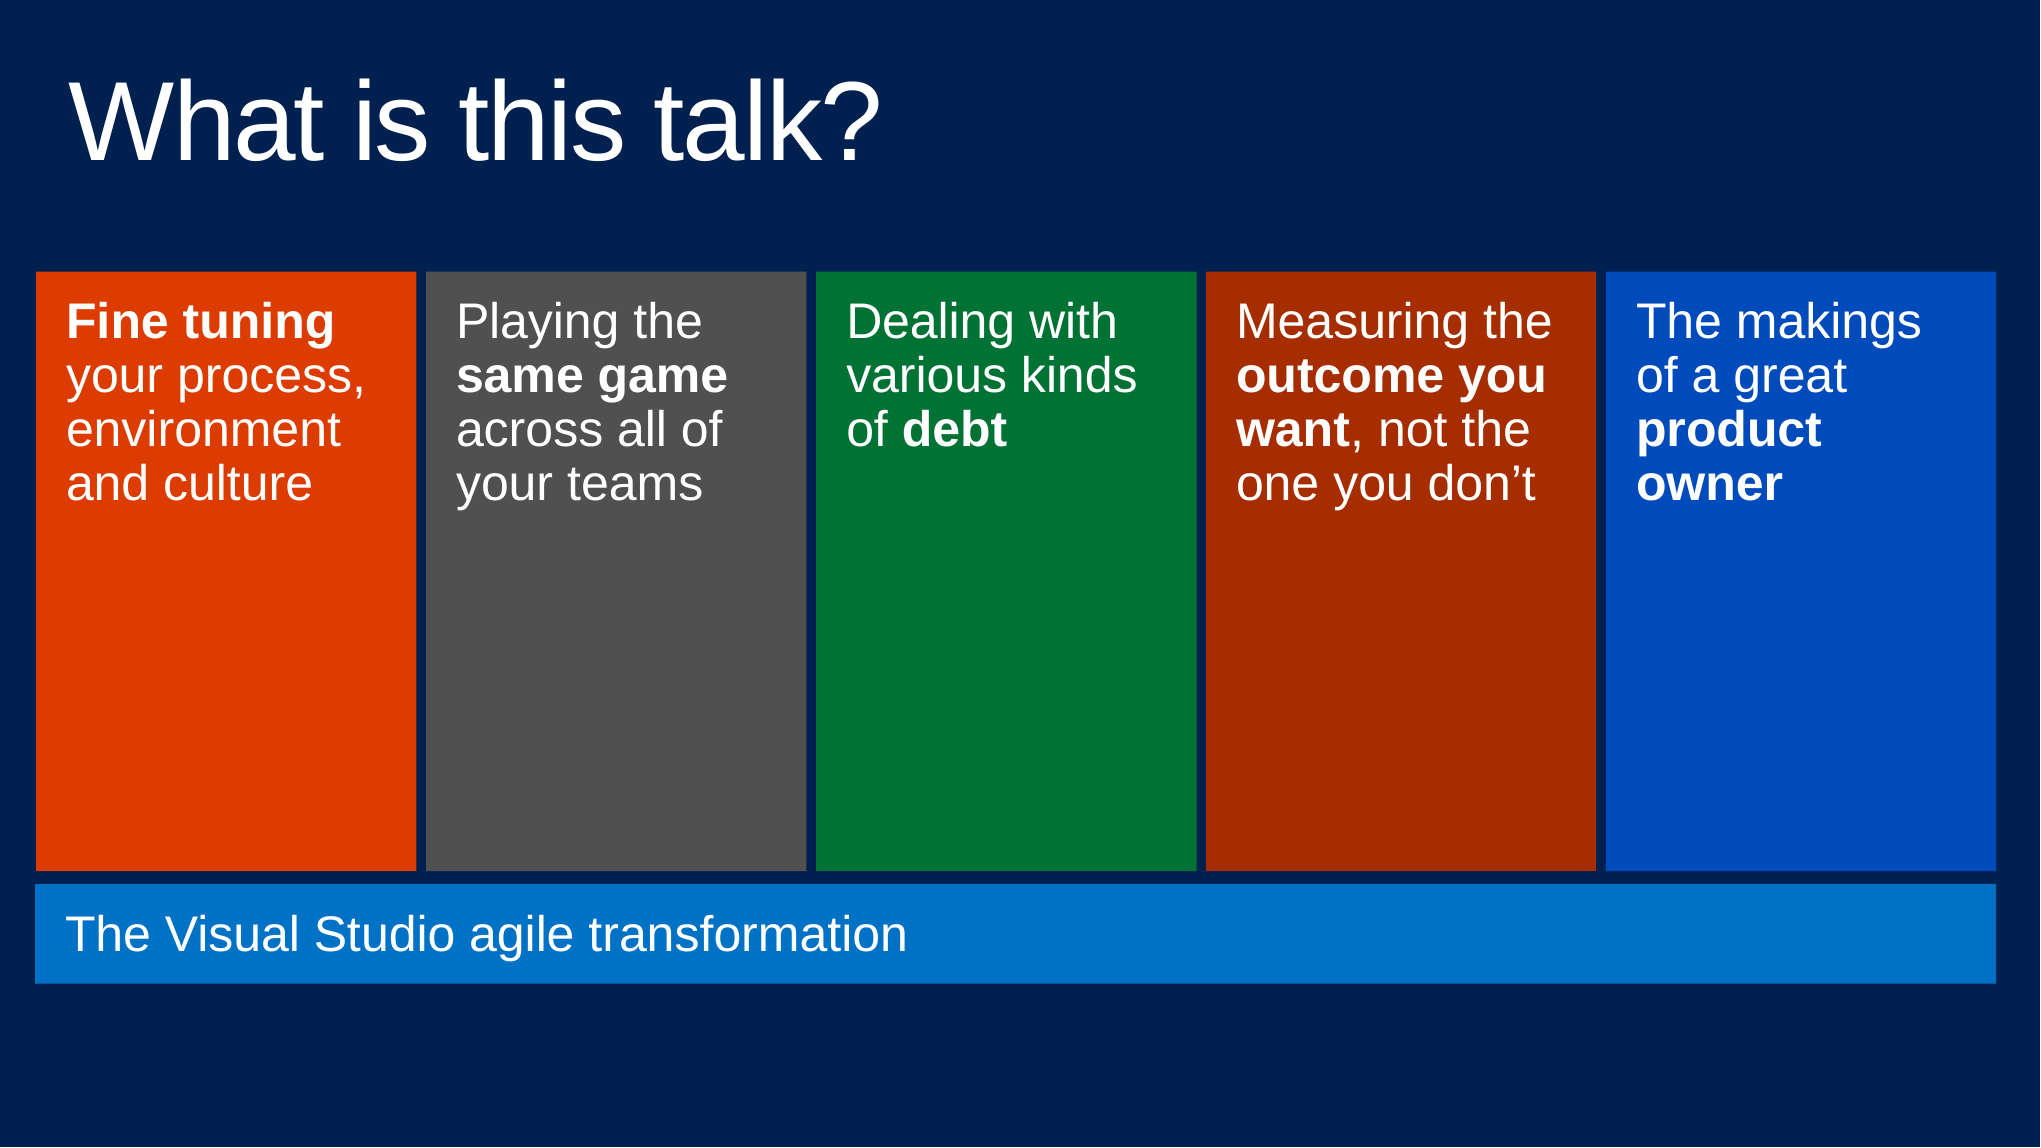

# What is this talk?
Fine tuning your process, environment and culture
Playing the same game across all of your teams
Dealing with various kinds of debt
Measuring the outcome you want, not the one you don’t
The makings of a great product owner
The Visual Studio agile transformation